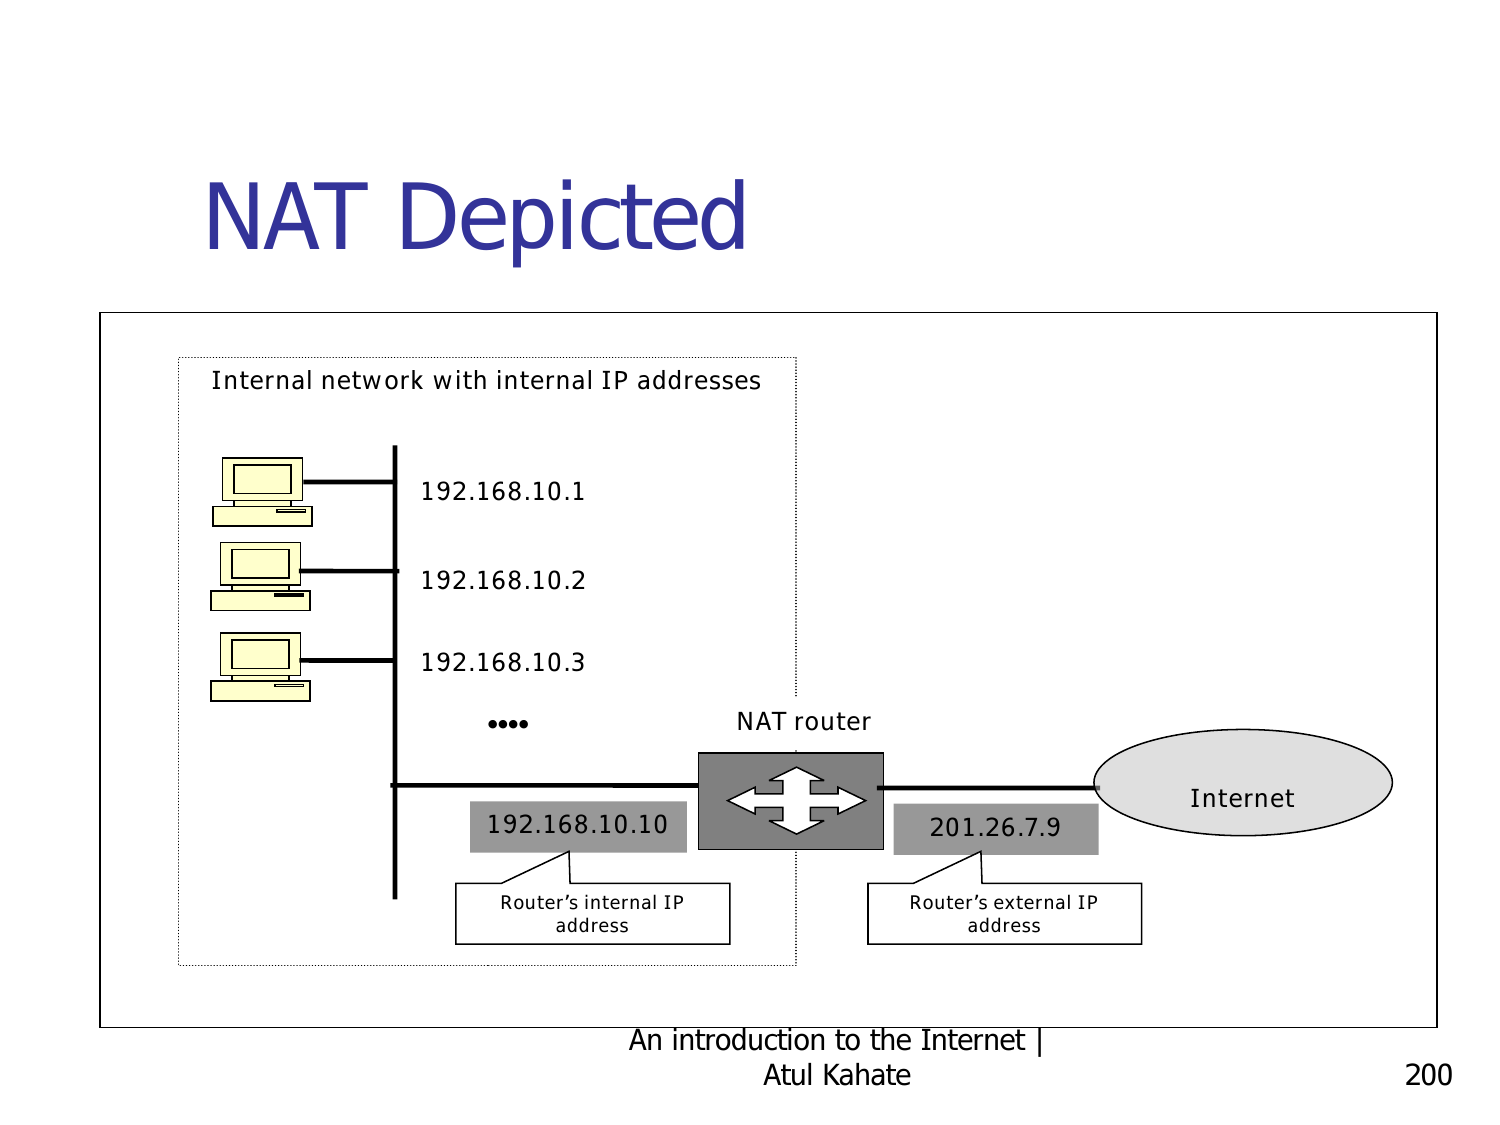

NAT Depicted

Internal network with internal IP addresses

192.168.10.1

192.168.10.2

192.168.10.3

NAT router
••••

Internet

192.168.10.10
201.26.7.9
Router’s internal IP address
Router’s external IP address

An introduction to the Internet | Atul Kahate
200